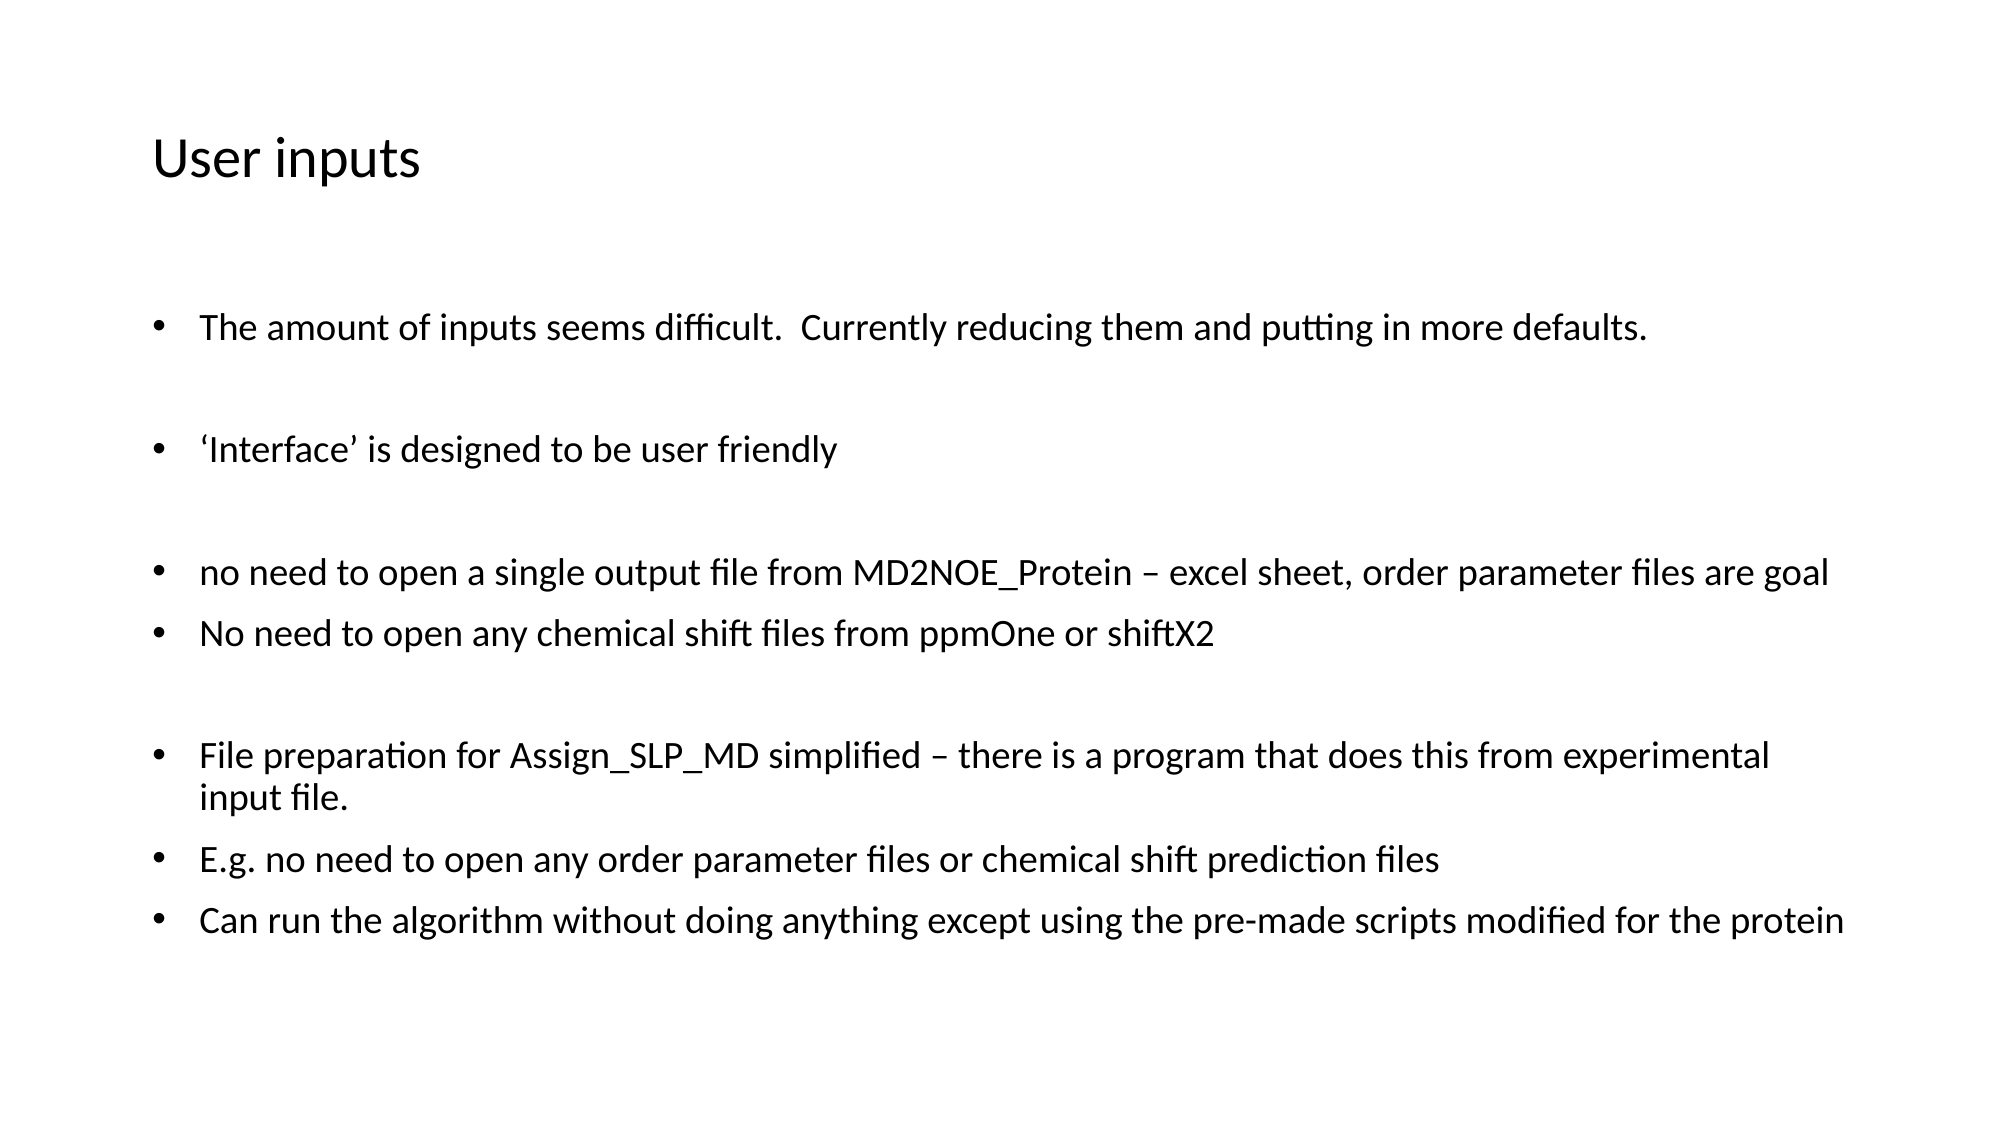

User inputs
The amount of inputs seems difficult.  Currently reducing them and putting in more defaults.

‘Interface’ is designed to be user friendly

no need to open a single output file from MD2NOE_Protein – excel sheet, order parameter files are goal
No need to open any chemical shift files from ppmOne or shiftX2

File preparation for Assign_SLP_MD simplified – there is a program that does this from experimental input file.
E.g. no need to open any order parameter files or chemical shift prediction files
Can run the algorithm without doing anything except using the pre-made scripts modified for the protein